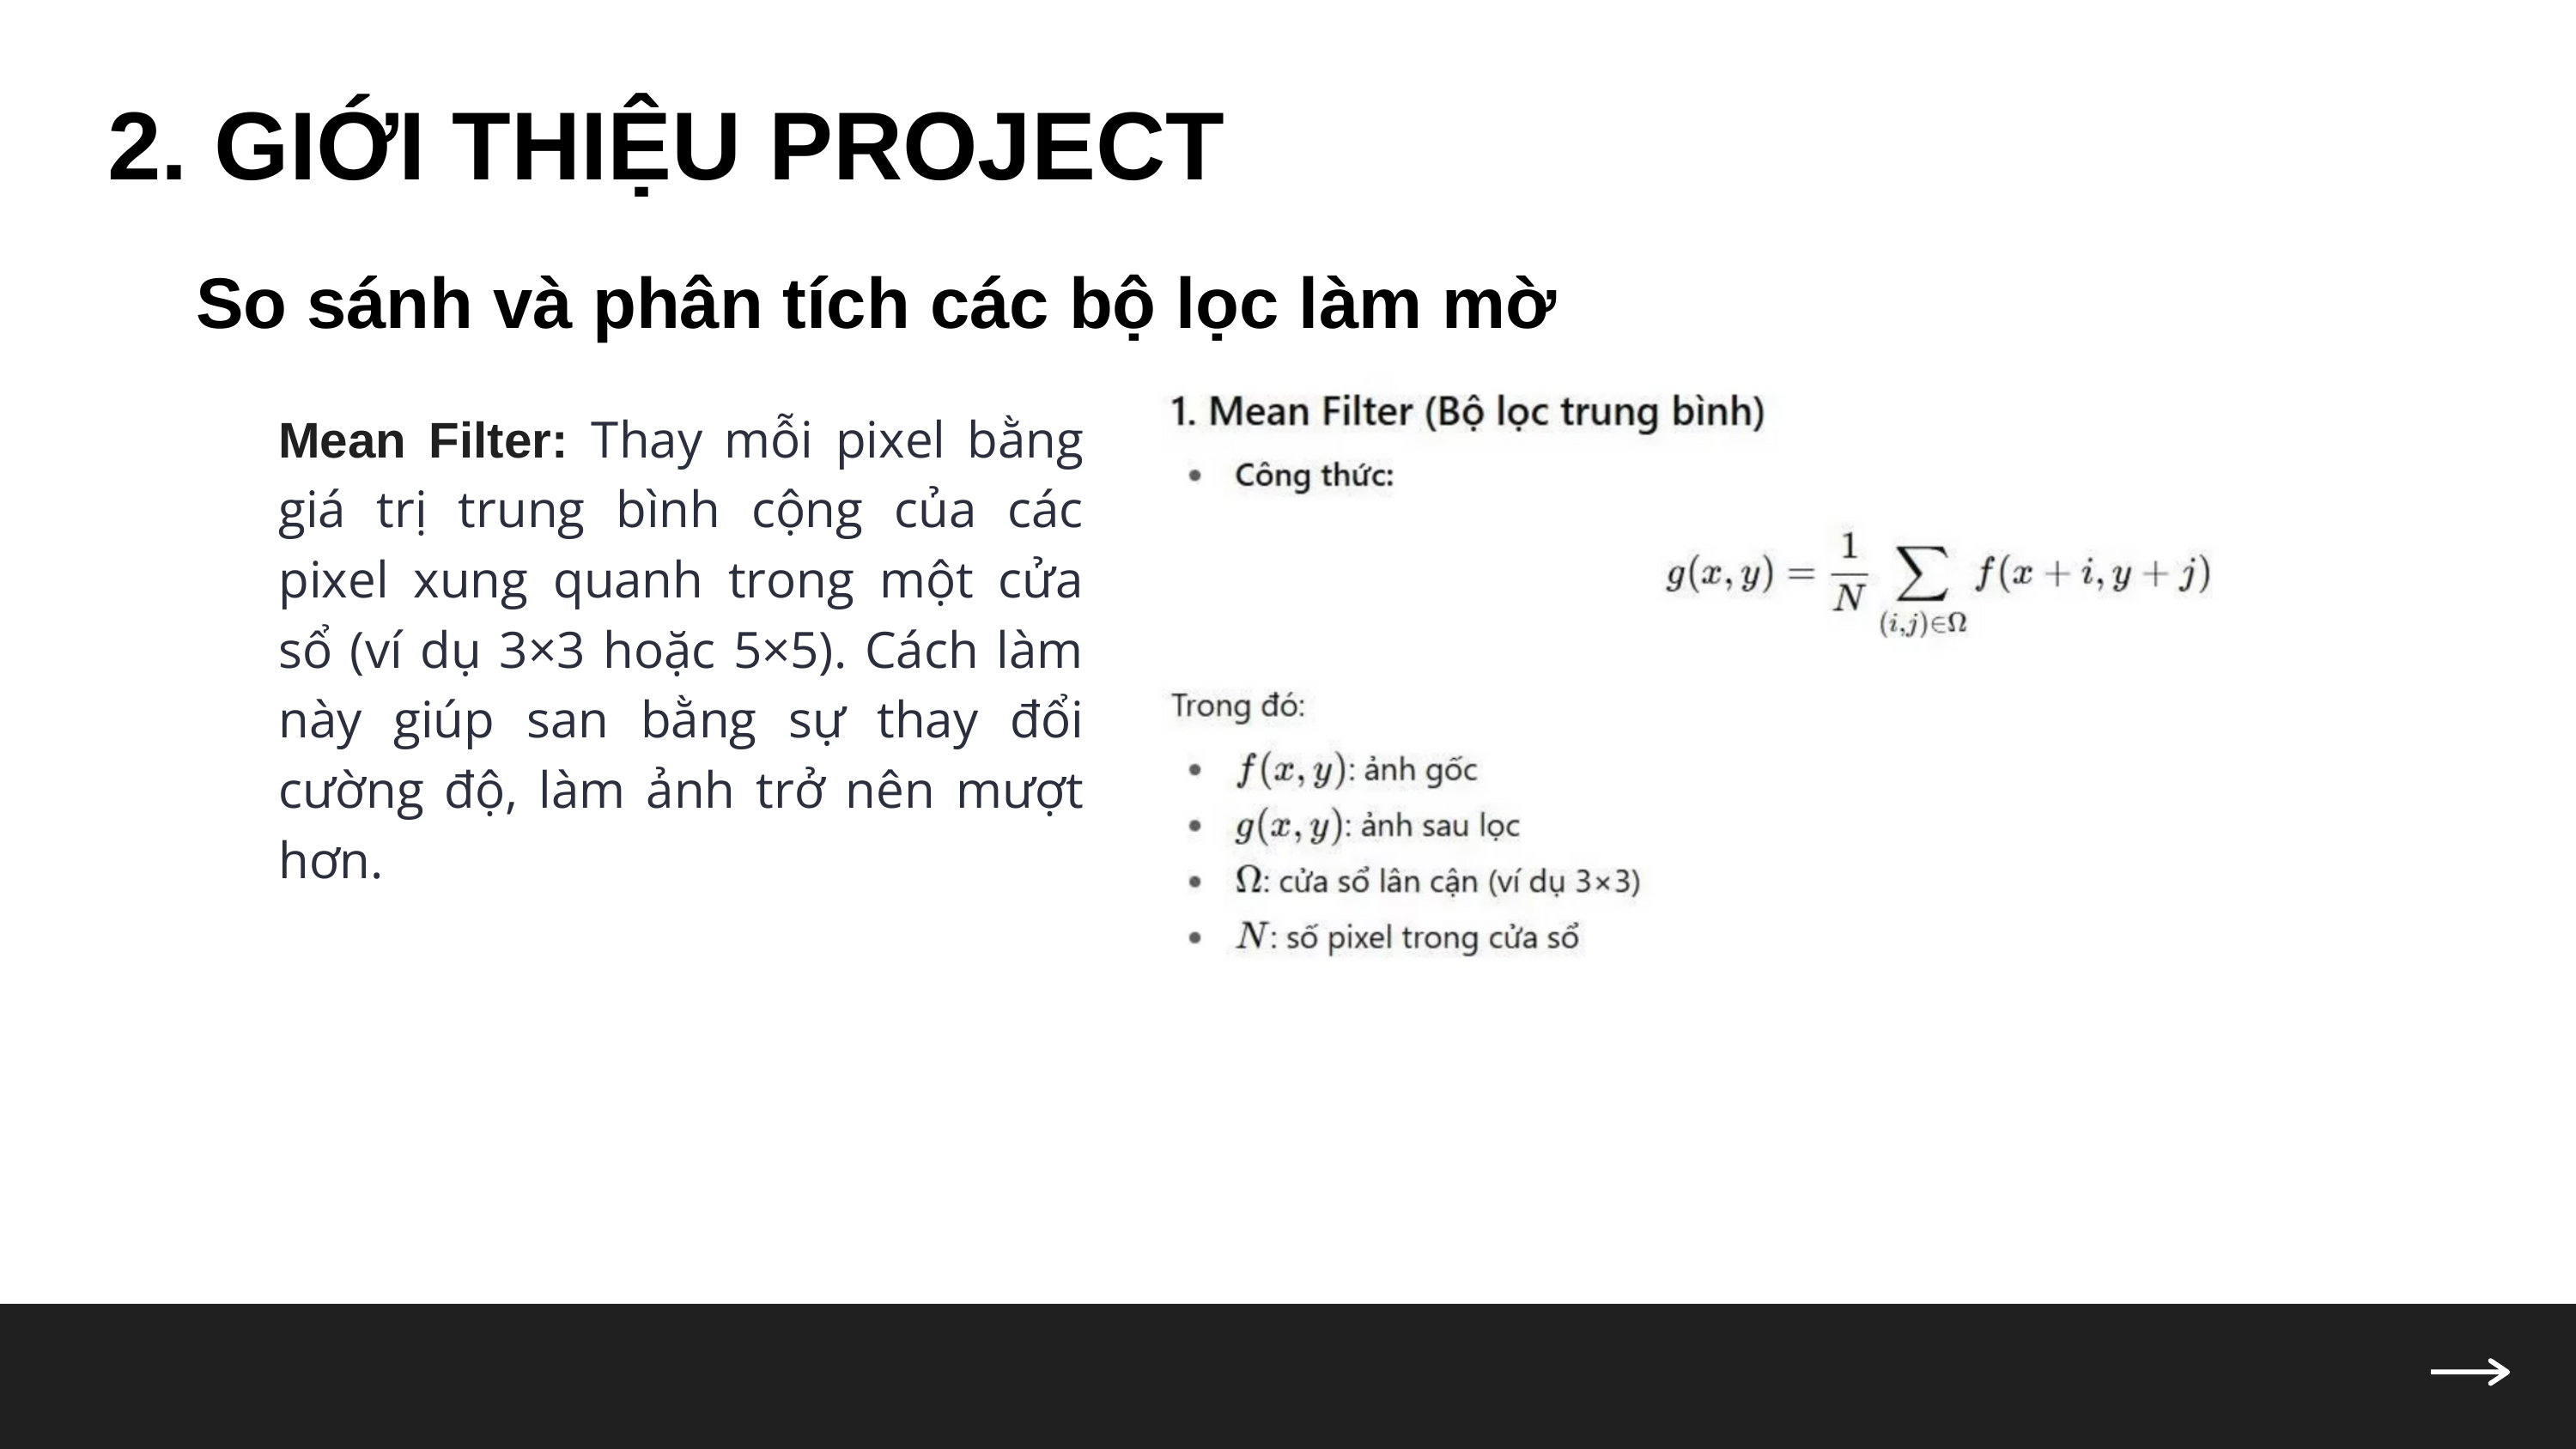

2. GIỚI THIỆU PROJECT
So sánh và phân tích các bộ lọc làm mờ

Mean Filter: Thay mỗi pixel bằng giá trị trung bình cộng của các pixel xung quanh trong một cửa sổ (ví dụ 3×3 hoặc 5×5). Cách làm này giúp san bằng sự thay đổi cường độ, làm ảnh trở nên mượt hơn.